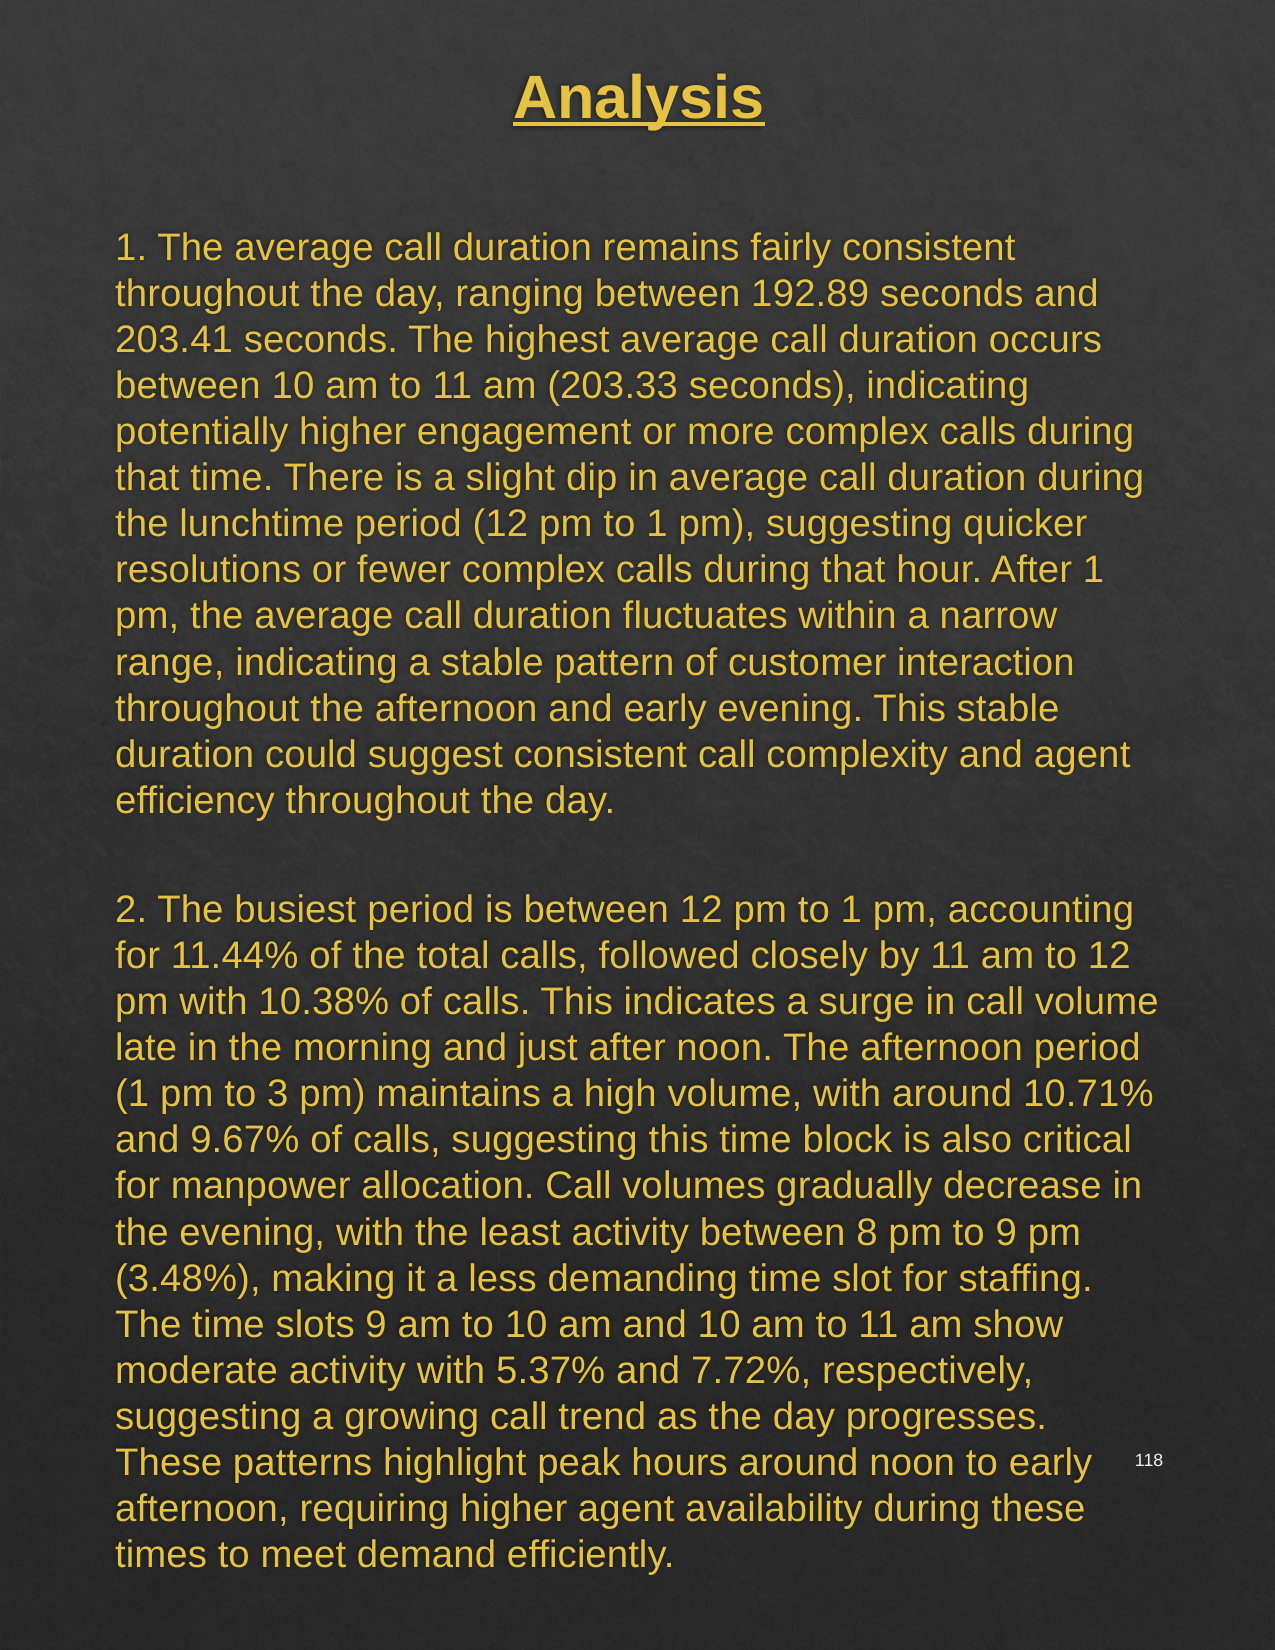

Analysis
1. The average call duration remains fairly consistent throughout the day, ranging between 192.89 seconds and 203.41 seconds. The highest average call duration occurs between 10 am to 11 am (203.33 seconds), indicating potentially higher engagement or more complex calls during that time. There is a slight dip in average call duration during the lunchtime period (12 pm to 1 pm), suggesting quicker resolutions or fewer complex calls during that hour. After 1 pm, the average call duration fluctuates within a narrow range, indicating a stable pattern of customer interaction throughout the afternoon and early evening. This stable duration could suggest consistent call complexity and agent efficiency throughout the day.
2. The busiest period is between 12 pm to 1 pm, accounting for 11.44% of the total calls, followed closely by 11 am to 12 pm with 10.38% of calls. This indicates a surge in call volume late in the morning and just after noon. The afternoon period (1 pm to 3 pm) maintains a high volume, with around 10.71% and 9.67% of calls, suggesting this time block is also critical for manpower allocation. Call volumes gradually decrease in the evening, with the least activity between 8 pm to 9 pm (3.48%), making it a less demanding time slot for staffing. The time slots 9 am to 10 am and 10 am to 11 am show moderate activity with 5.37% and 7.72%, respectively, suggesting a growing call trend as the day progresses. These patterns highlight peak hours around noon to early afternoon, requiring higher agent availability during these times to meet demand efficiently.

118